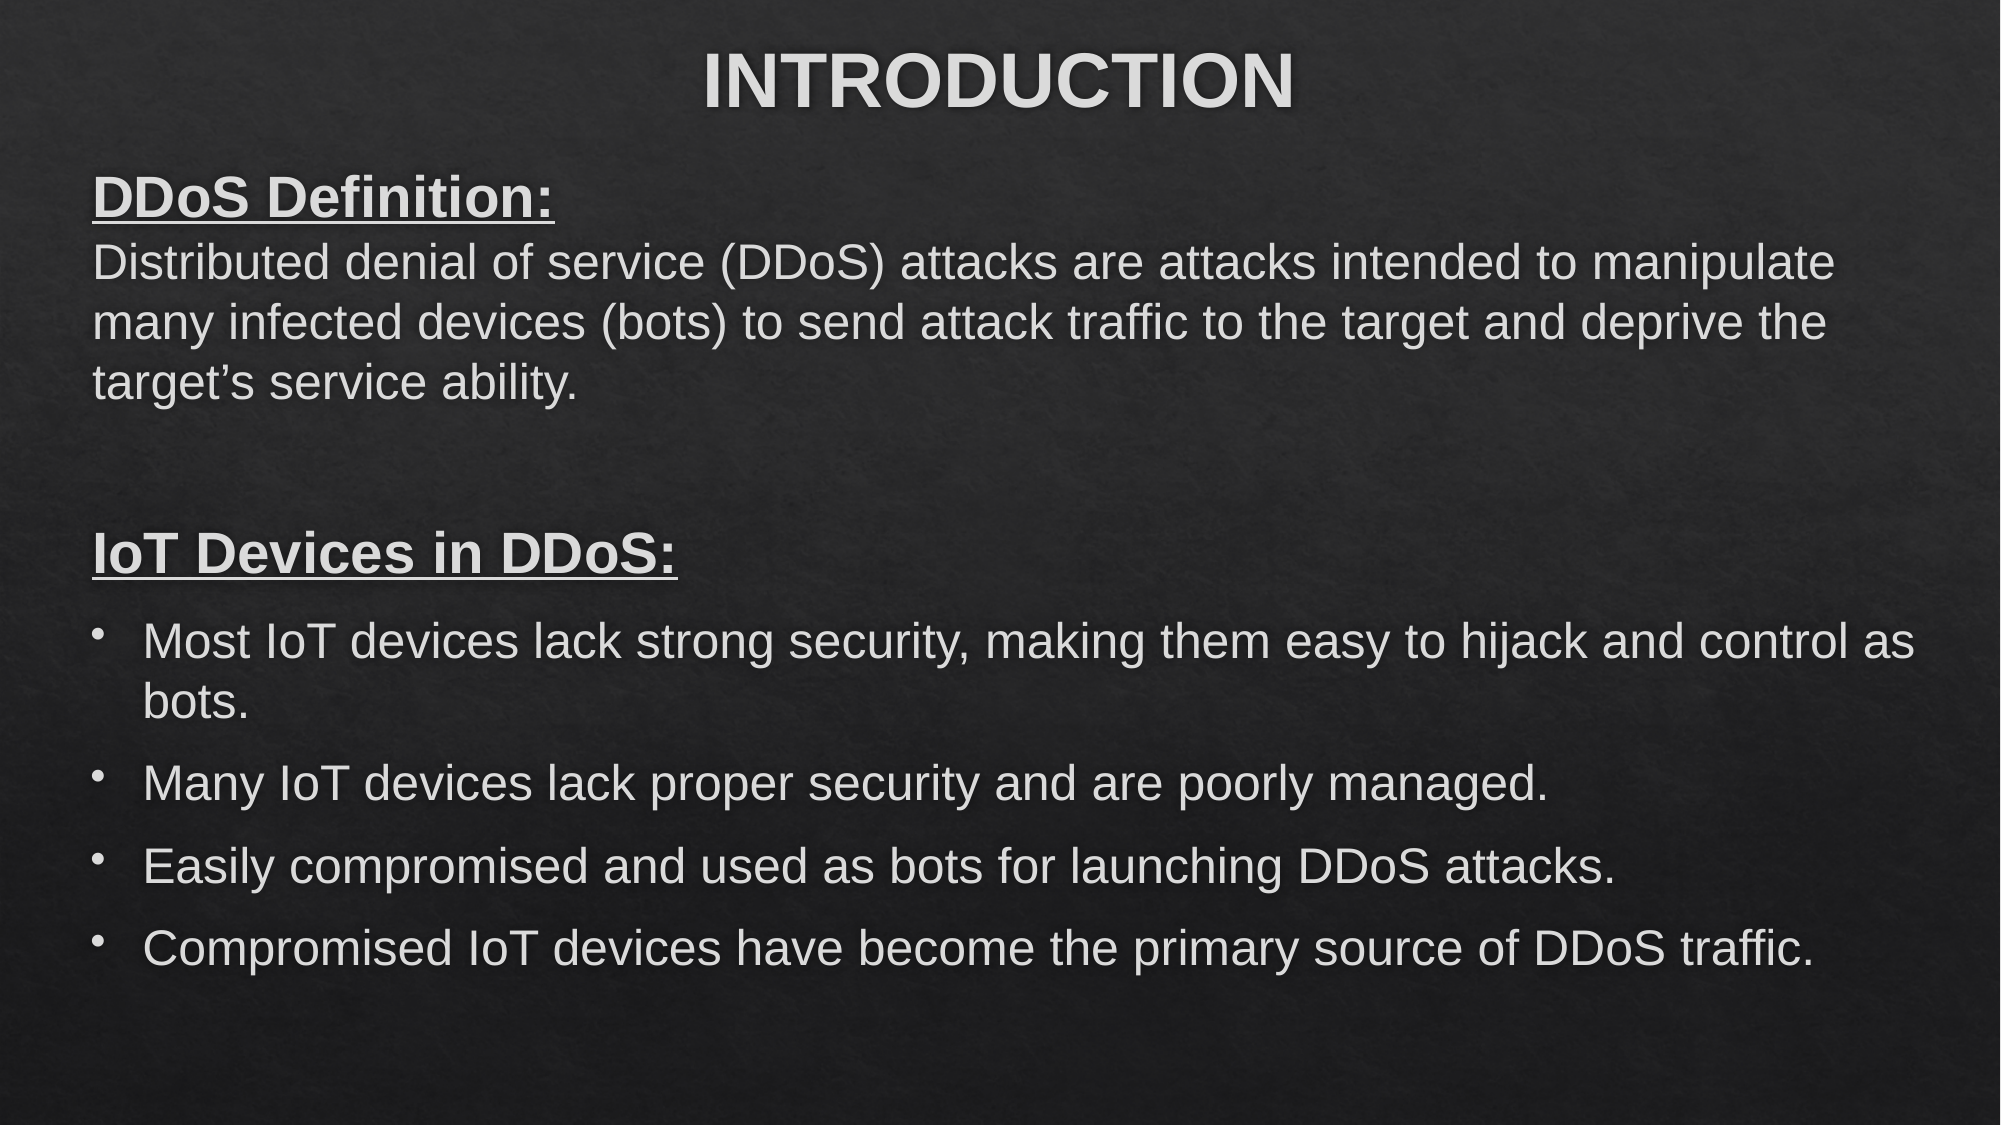

# INTRODUCTION
DDoS Definition:
Distributed denial of service (DDoS) attacks are attacks intended to manipulate many infected devices (bots) to send attack traffic to the target and deprive the target’s service ability.

IoT Devices in DDoS:
Most IoT devices lack strong security, making them easy to hijack and control as bots.
Many IoT devices lack proper security and are poorly managed.
Easily compromised and used as bots for launching DDoS attacks.
Compromised IoT devices have become the primary source of DDoS traffic.